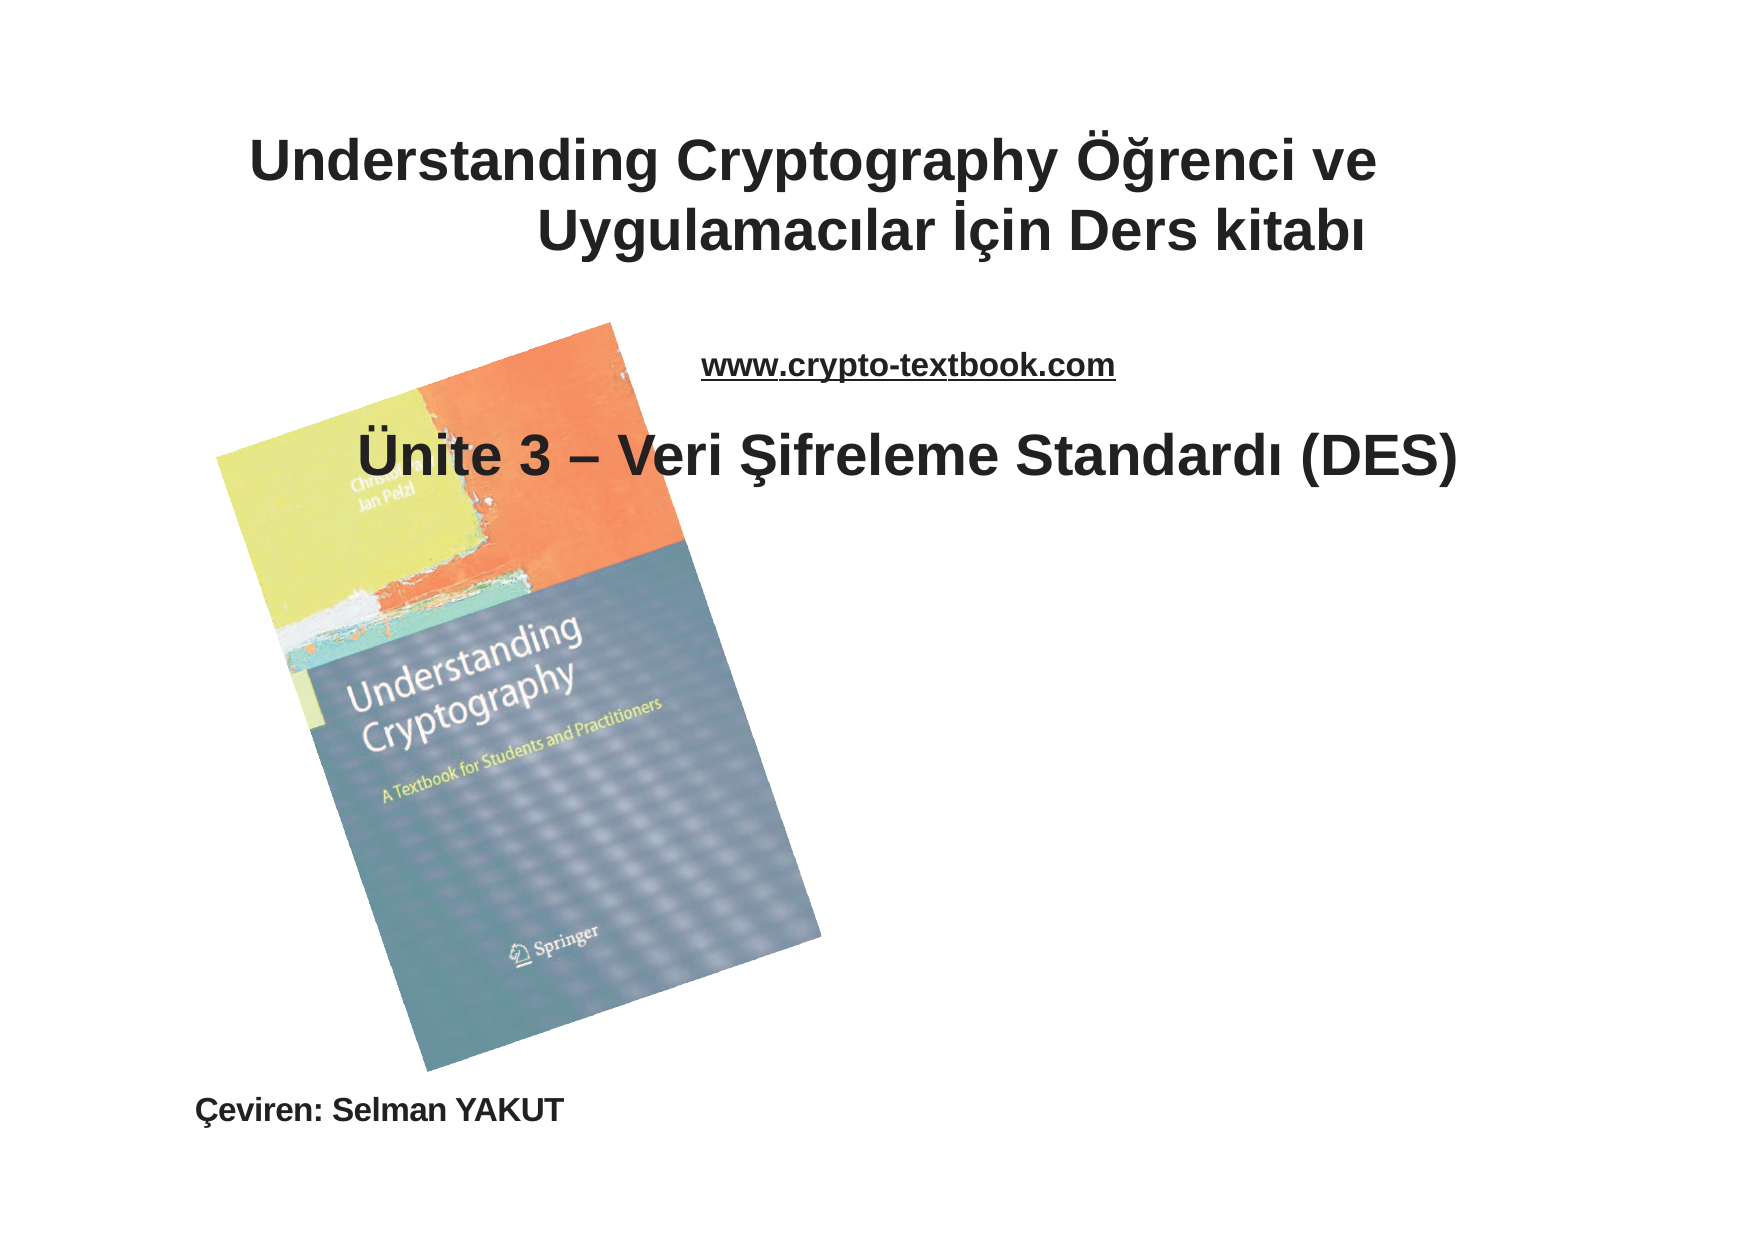

Understanding Cryptography Öğrenci ve Uygulamacılar İçin Ders kitabı

www.crypto-textbook.com

Ünite 3 – Veri Şifreleme Standardı (DES)

Çeviren: Selman YAKUT